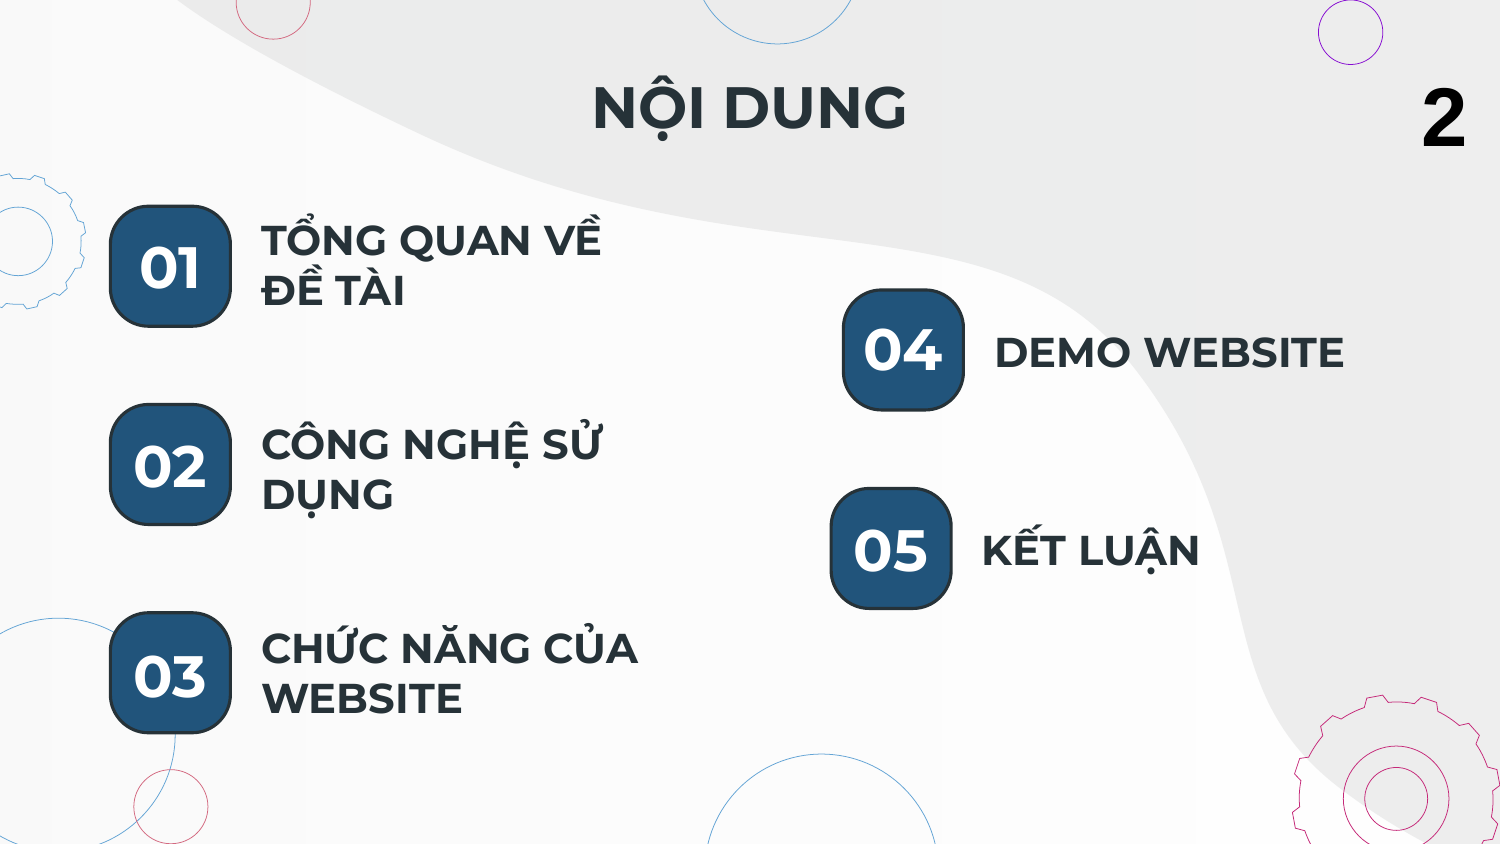

2
NỘI DUNG

# TỔNG QUAN VỀ ĐỀ TÀI
01

04
DEMO WEBSITE

02
CÔNG NGHỆ SỬ DỤNG

05
KẾT LUẬN

03
CHỨC NĂNG CỦA WEBSITE